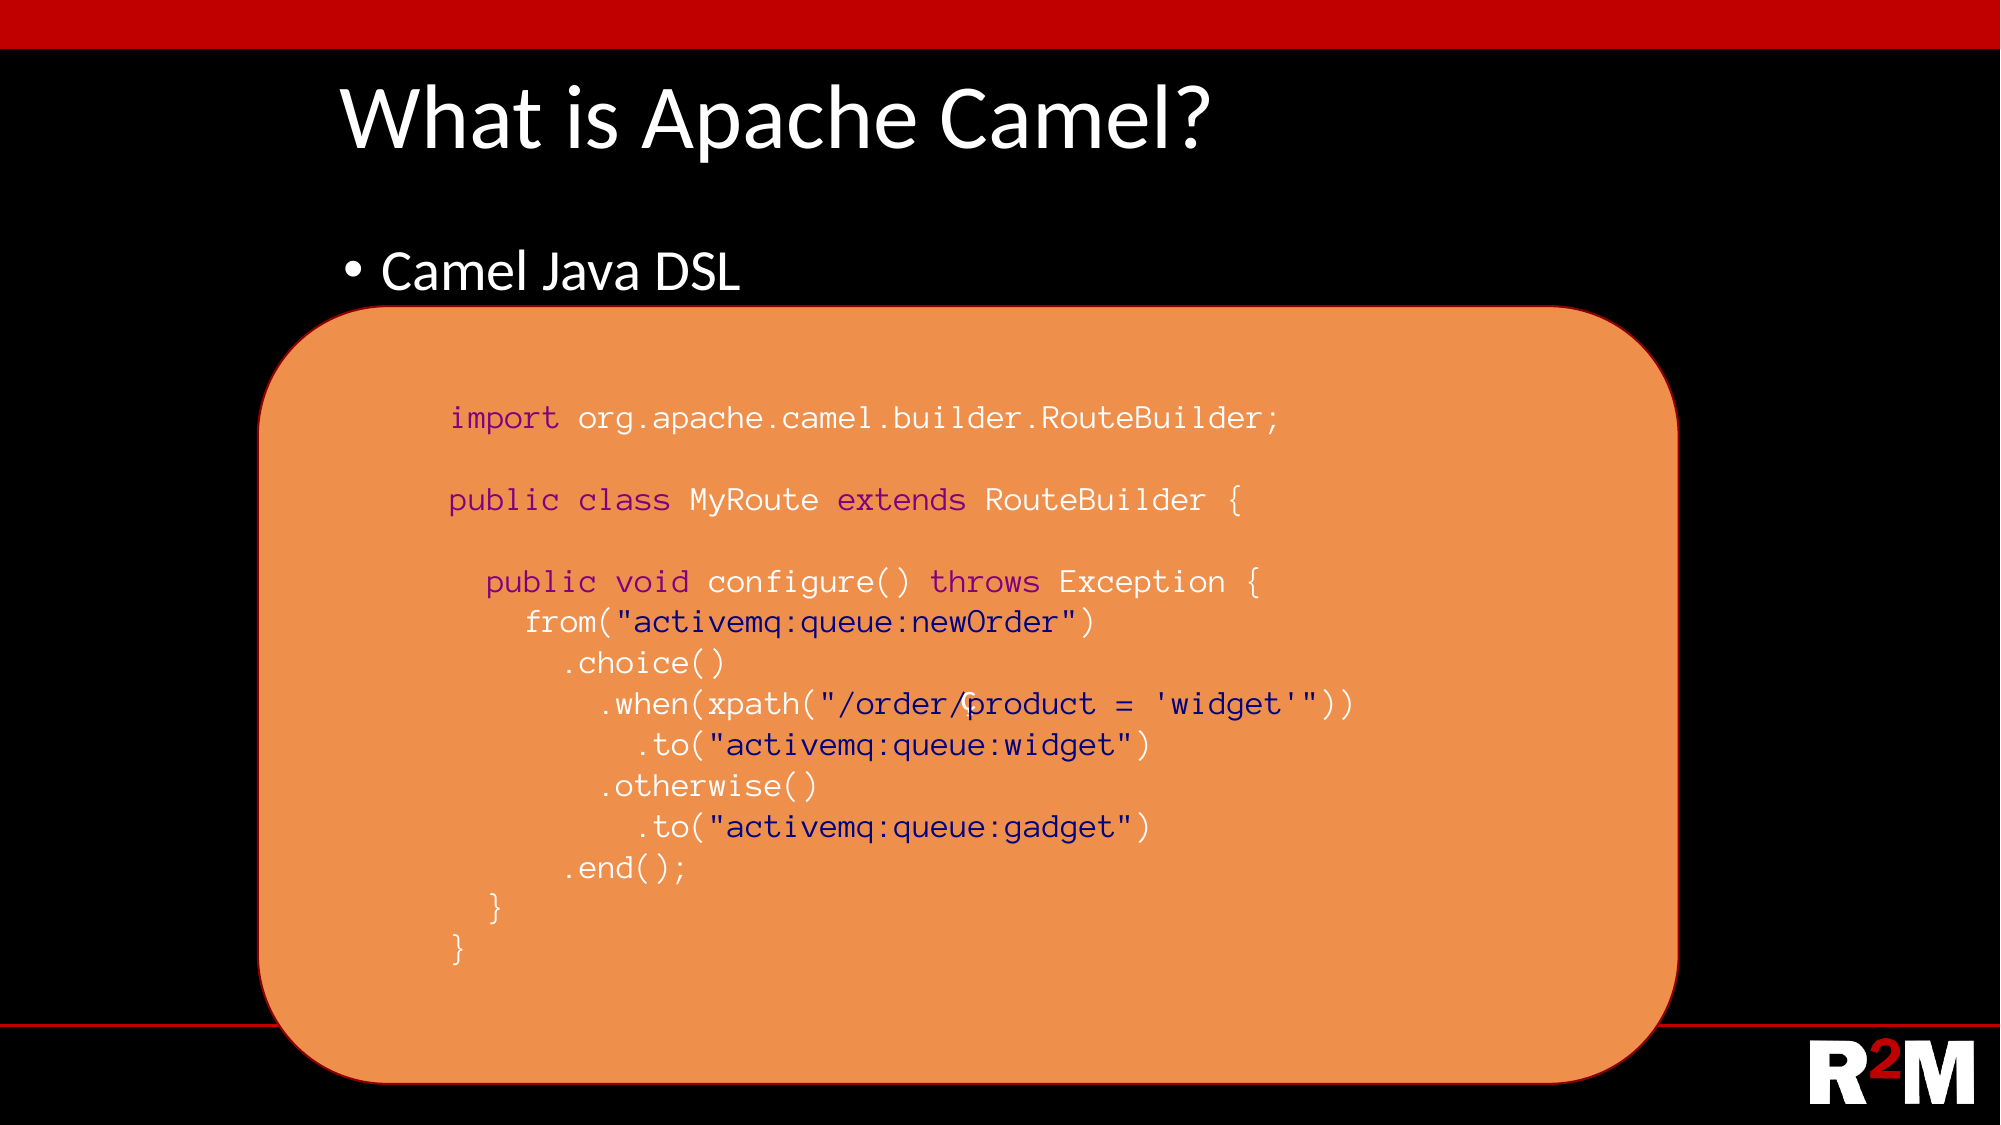

What is Apache Camel?
Camel Java DSL
ç

import org.apache.camel.builder.RouteBuilder;

public class MyRoute extends RouteBuilder {

  public void configure() throws Exception {
    from("activemq:queue:newOrder")
      .choice()
        .when(xpath("/order/product = 'widget'"))
          .to("activemq:queue:widget")
        .otherwise()
          .to("activemq:queue:gadget")
      .end();
  }
}